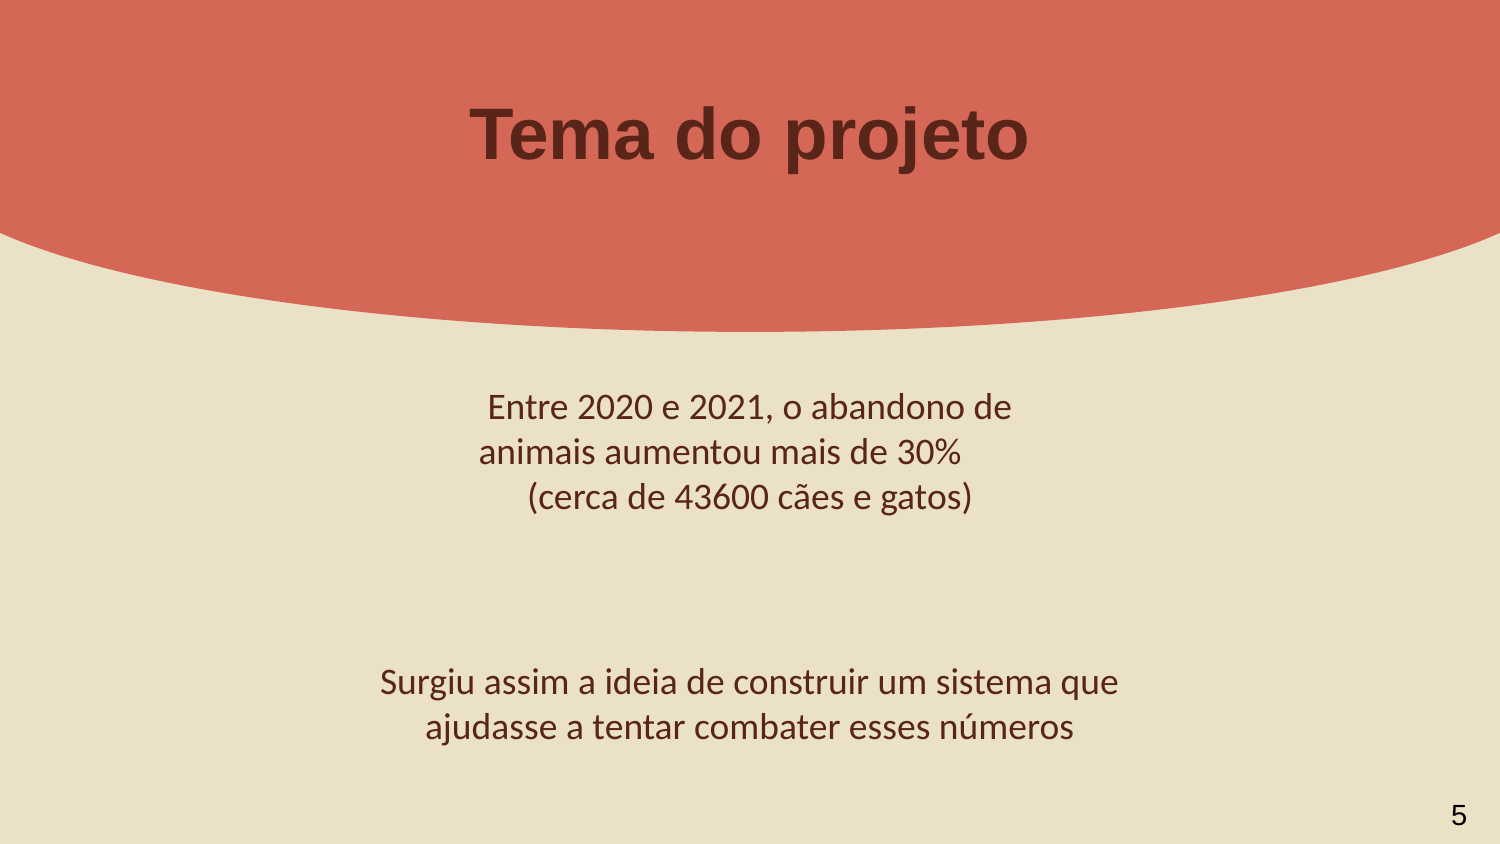

# Tema do projeto
Entre 2020 e 2021, o abandono de animais aumentou mais de 30%        (cerca de 43600 cães e gatos)
Surgiu assim a ideia de construir um sistema que ajudasse a tentar combater esses números
5